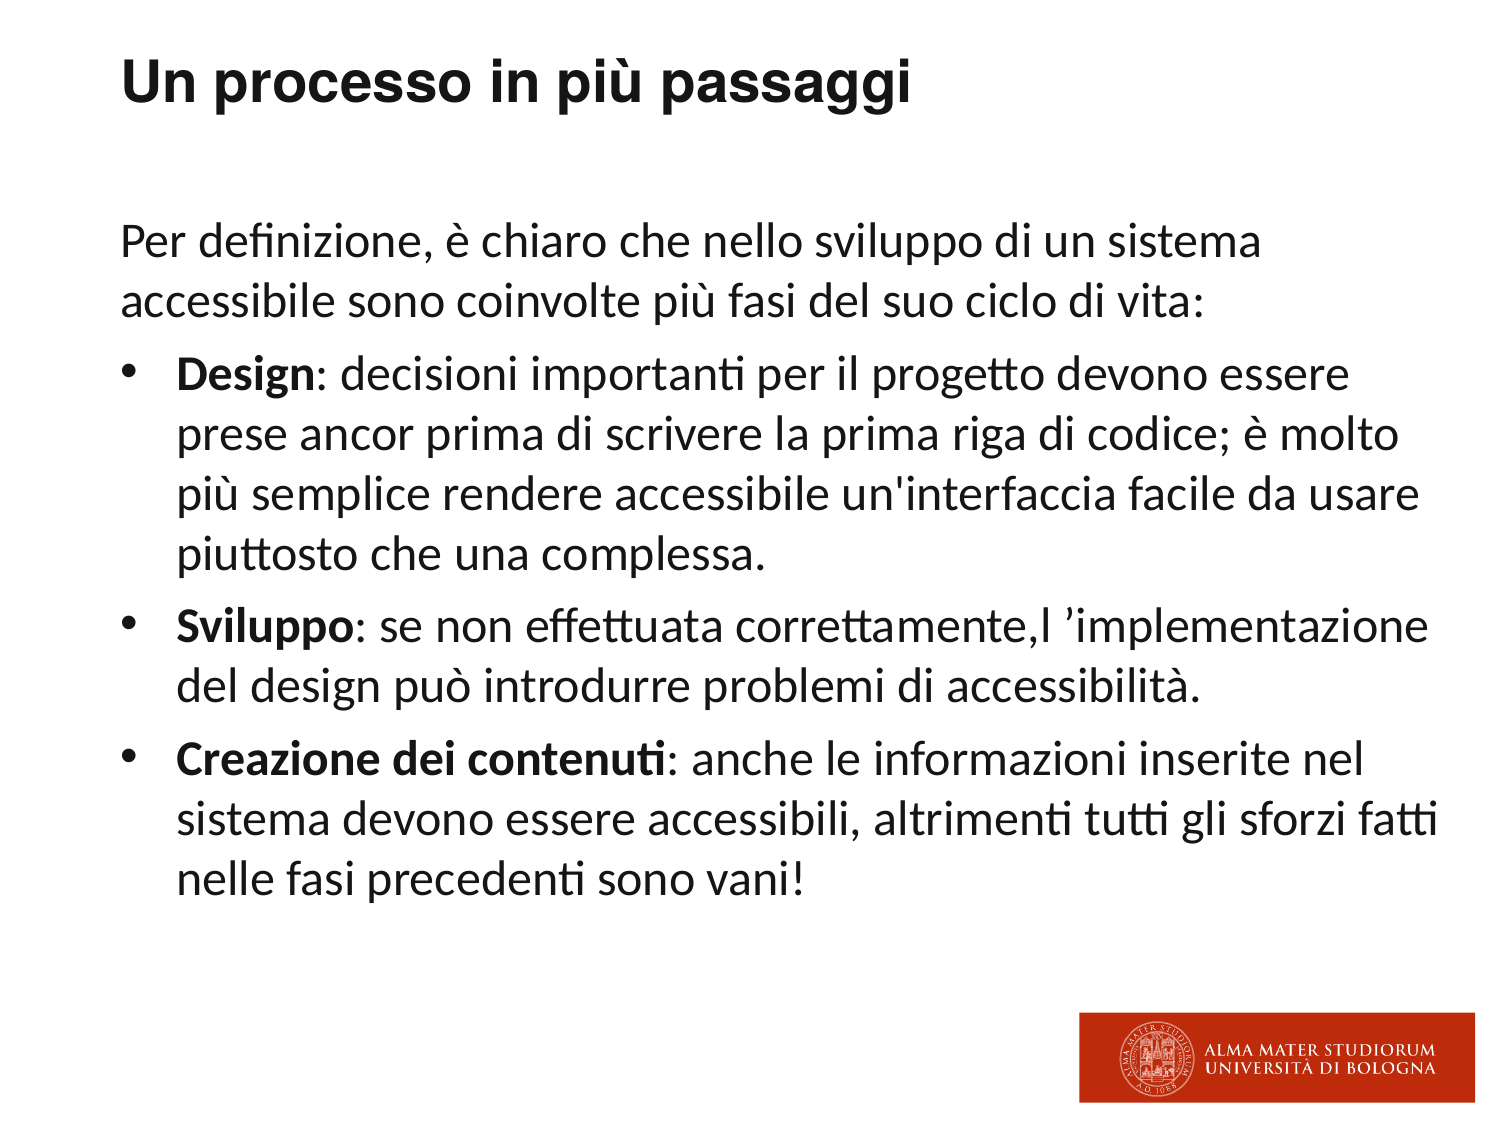

# Un processo in più passaggi
Per definizione, è chiaro che nello sviluppo di un sistema accessibile sono coinvolte più fasi del suo ciclo di vita:
Design: decisioni importanti per il progetto devono essere prese ancor prima di scrivere la prima riga di codice; è molto più semplice rendere accessibile un'interfaccia facile da usare piuttosto che una complessa.
Sviluppo: se non effettuata correttamente,l ’implementazione del design può introdurre problemi di accessibilità.
Creazione dei contenuti: anche le informazioni inserite nel sistema devono essere accessibili, altrimenti tutti gli sforzi fatti nelle fasi precedenti sono vani!